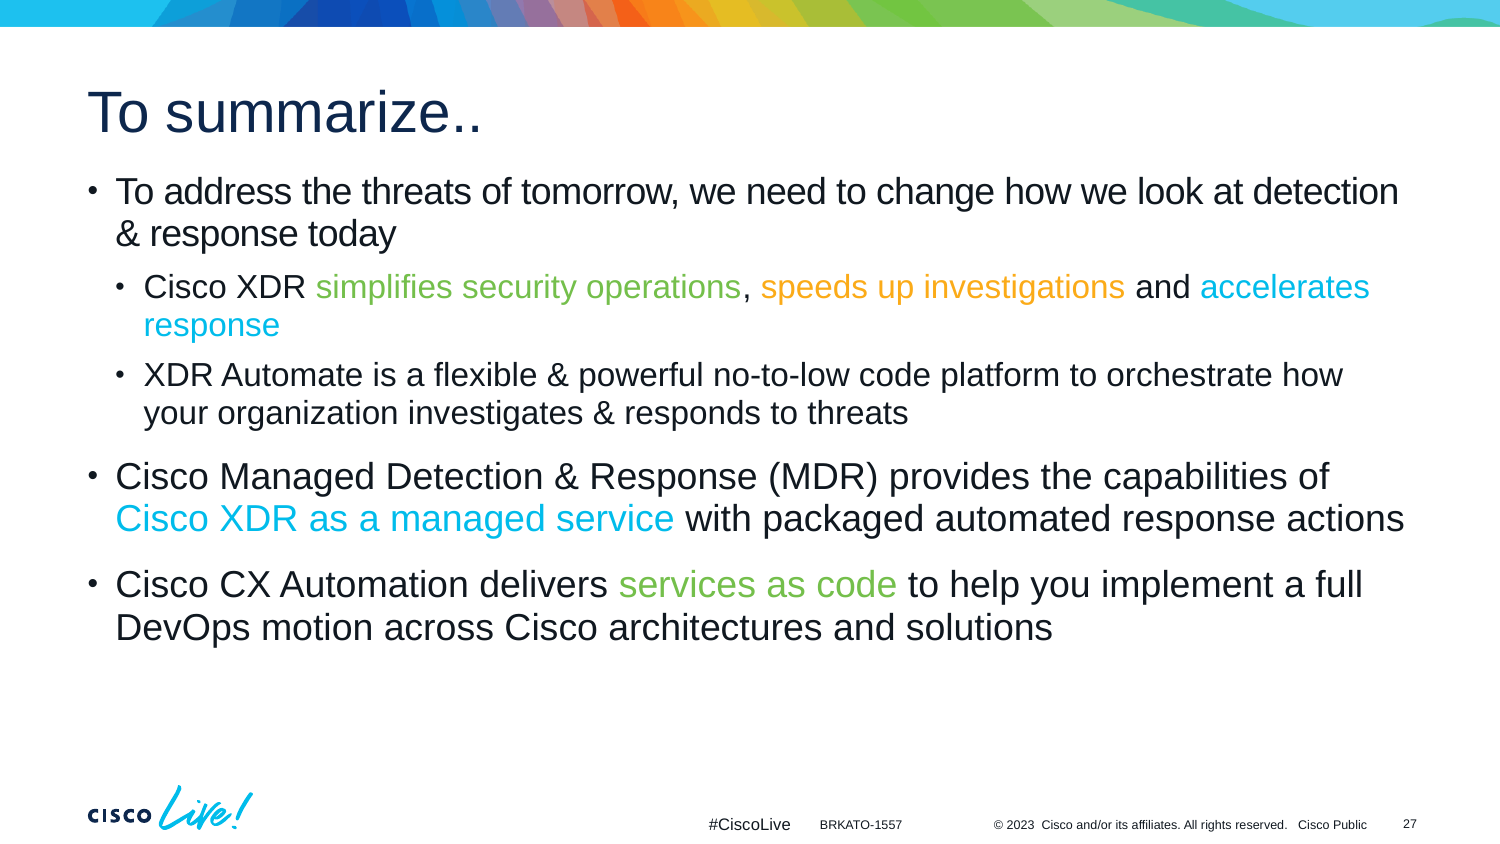

# To summarize..
To address the threats of tomorrow, we need to change how we look at detection & response today
Cisco XDR simplifies security operations, speeds up investigations and accelerates response
XDR Automate is a flexible & powerful no-to-low code platform to orchestrate how your organization investigates & responds to threats
Cisco Managed Detection & Response (MDR) provides the capabilities of Cisco XDR as a managed service with packaged automated response actions
Cisco CX Automation delivers services as code to help you implement a full DevOps motion across Cisco architectures and solutions
27
BRKATO-1557